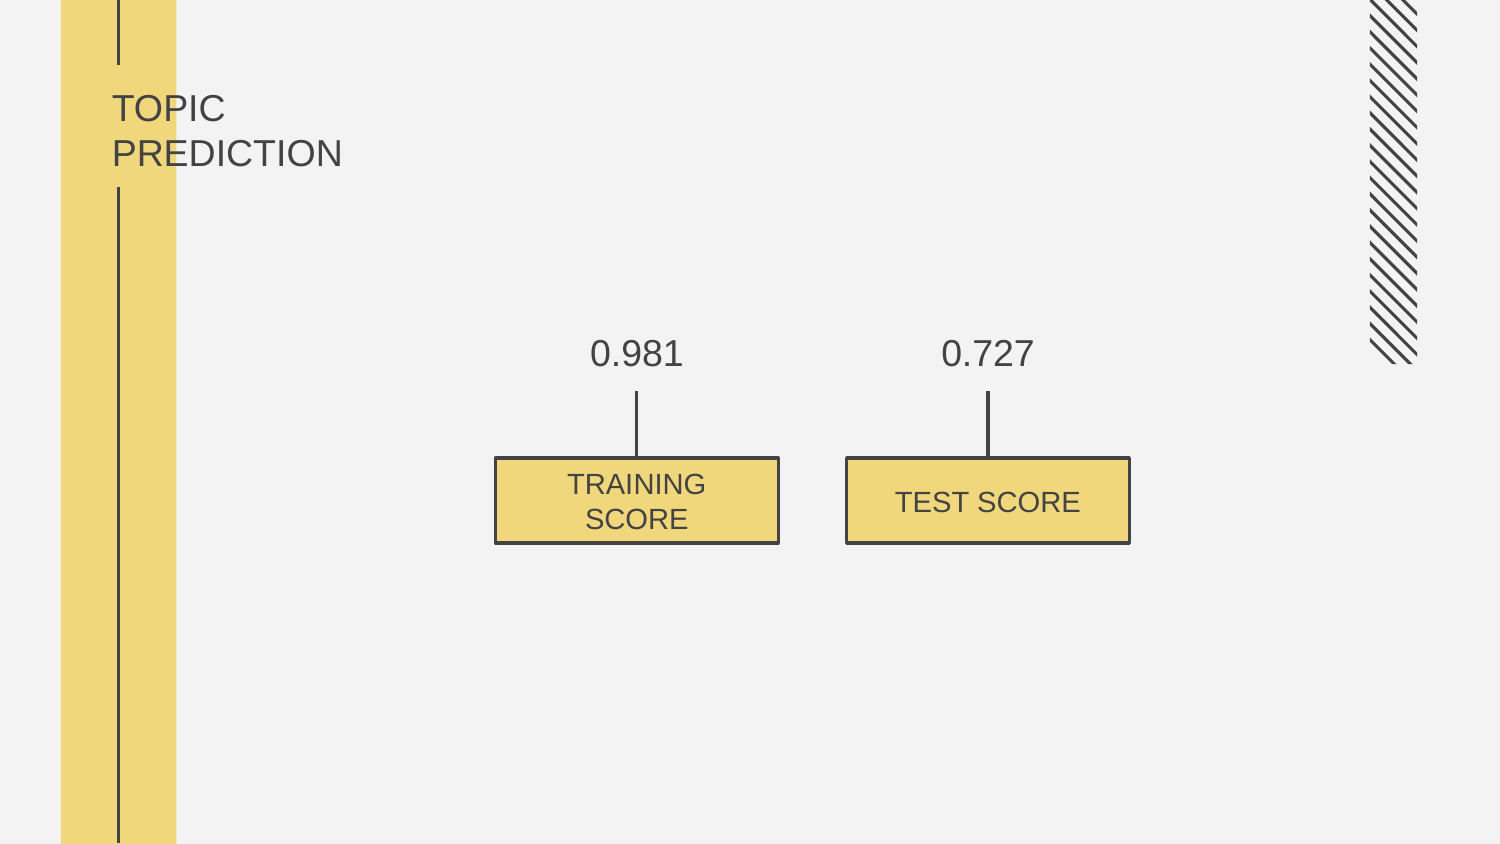

# TOPIC
PREDICTION

0.981
0.727

TRAINING SCORE
TEST SCORE